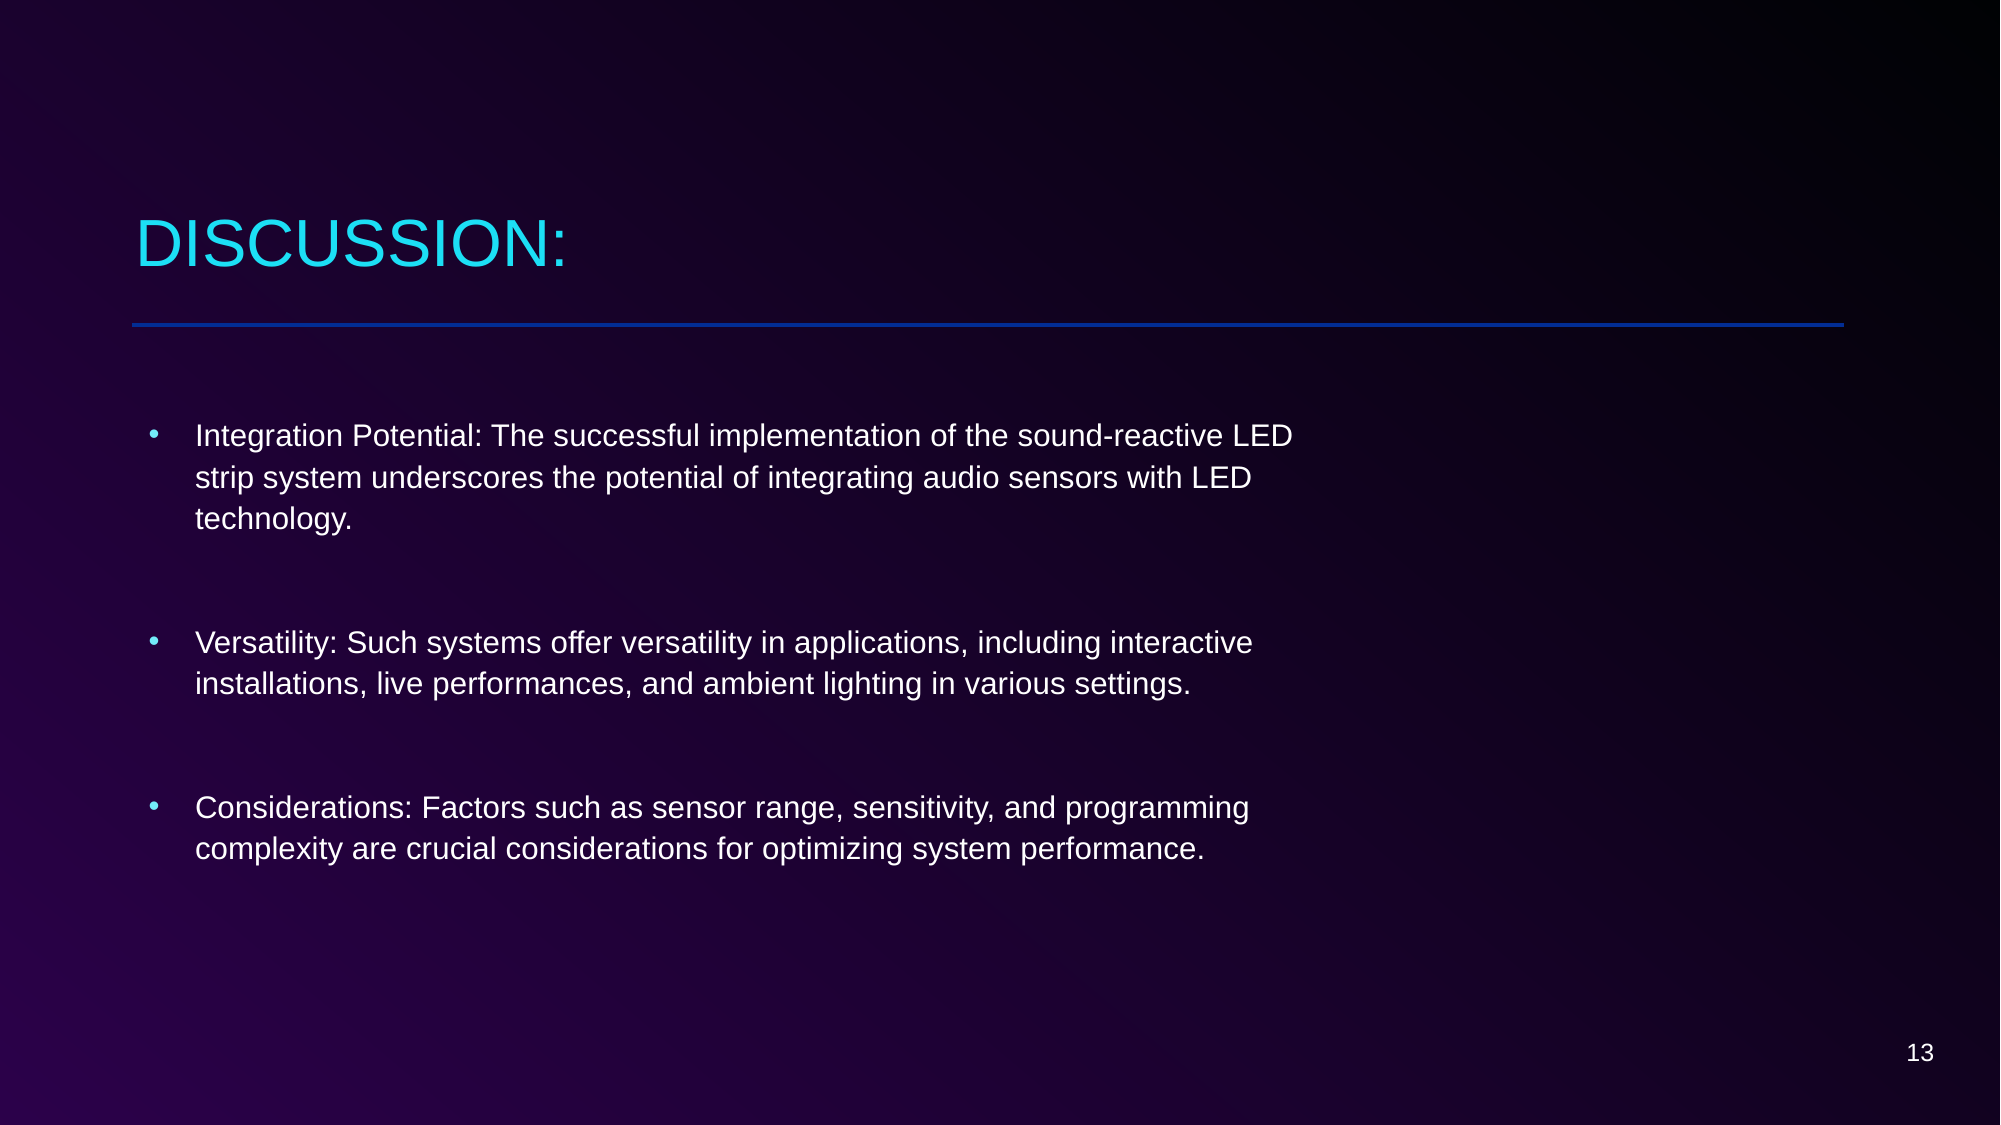

# Discussion:

Integration Potential: The successful implementation of the sound-reactive LED strip system underscores the potential of integrating audio sensors with LED technology.

Versatility: Such systems offer versatility in applications, including interactive installations, live performances, and ambient lighting in various settings.

Considerations: Factors such as sensor range, sensitivity, and programming complexity are crucial considerations for optimizing system performance.
13